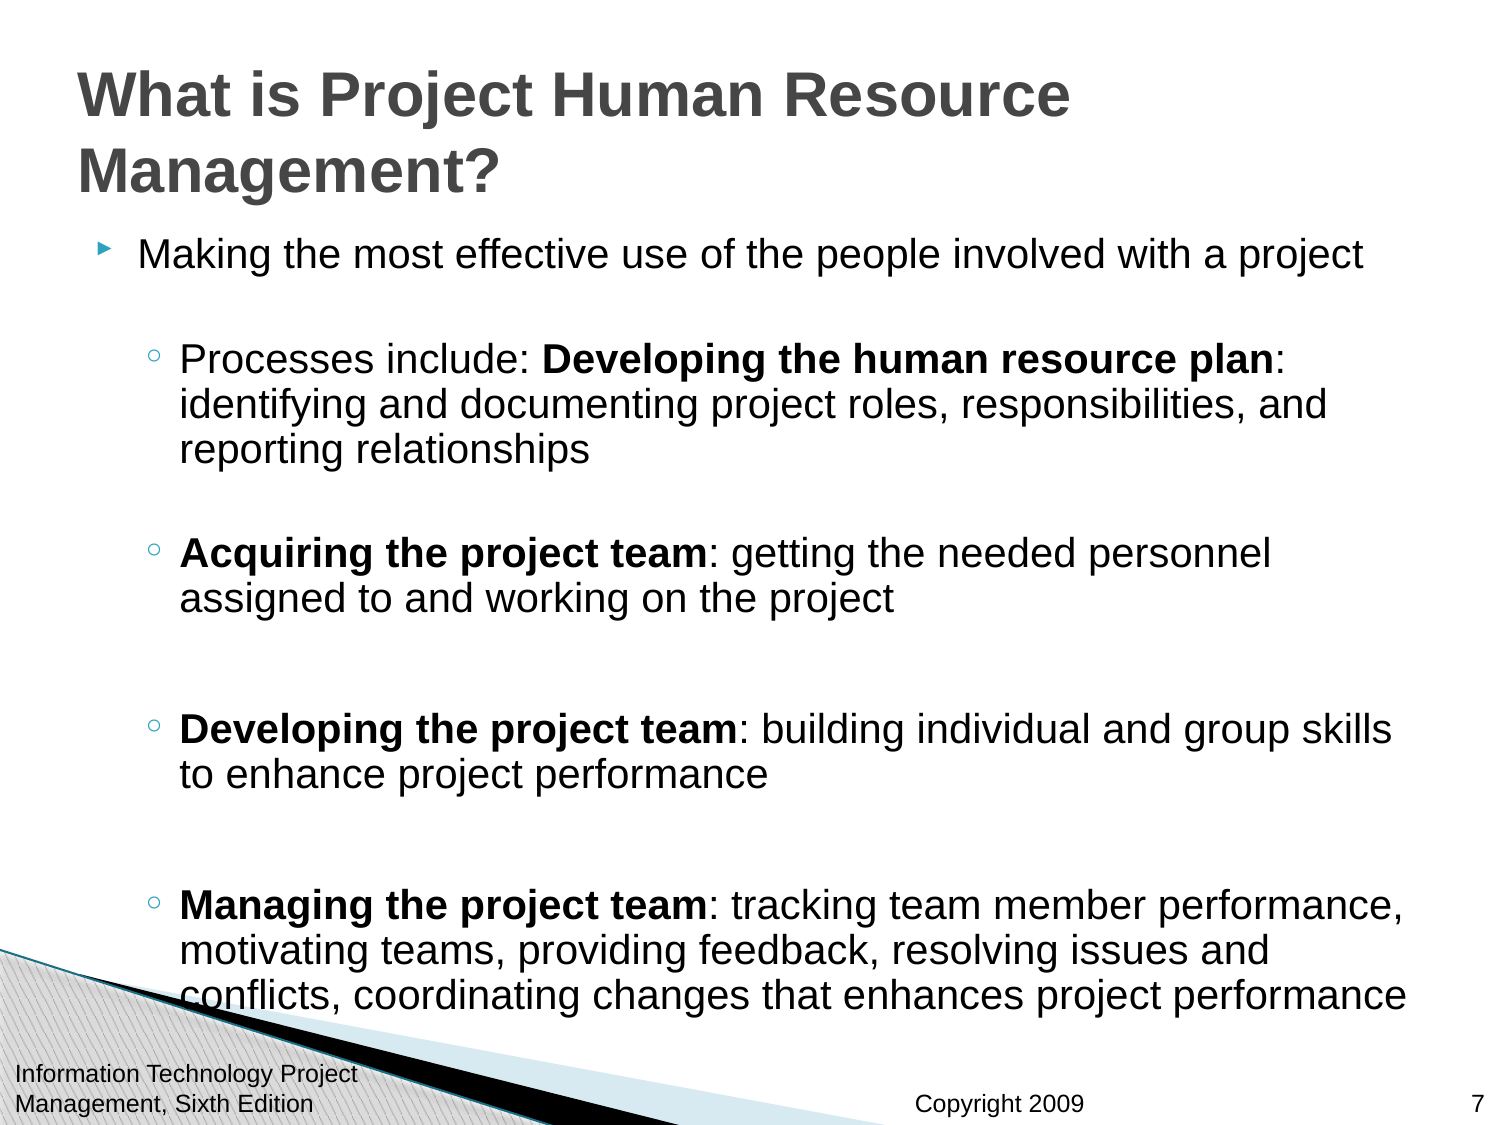

# What is Project Human Resource Management?
Making the most effective use of the people involved with a project

Processes include: Developing the human resource plan: identifying and documenting project roles, responsibilities, and reporting relationships

Acquiring the project team: getting the needed personnel assigned to and working on the project

Developing the project team: building individual and group skills to enhance project performance

Managing the project team: tracking team member performance, motivating teams, providing feedback, resolving issues and conflicts, coordinating changes that enhances project performance
Information Technology Project Management, Sixth Edition
7